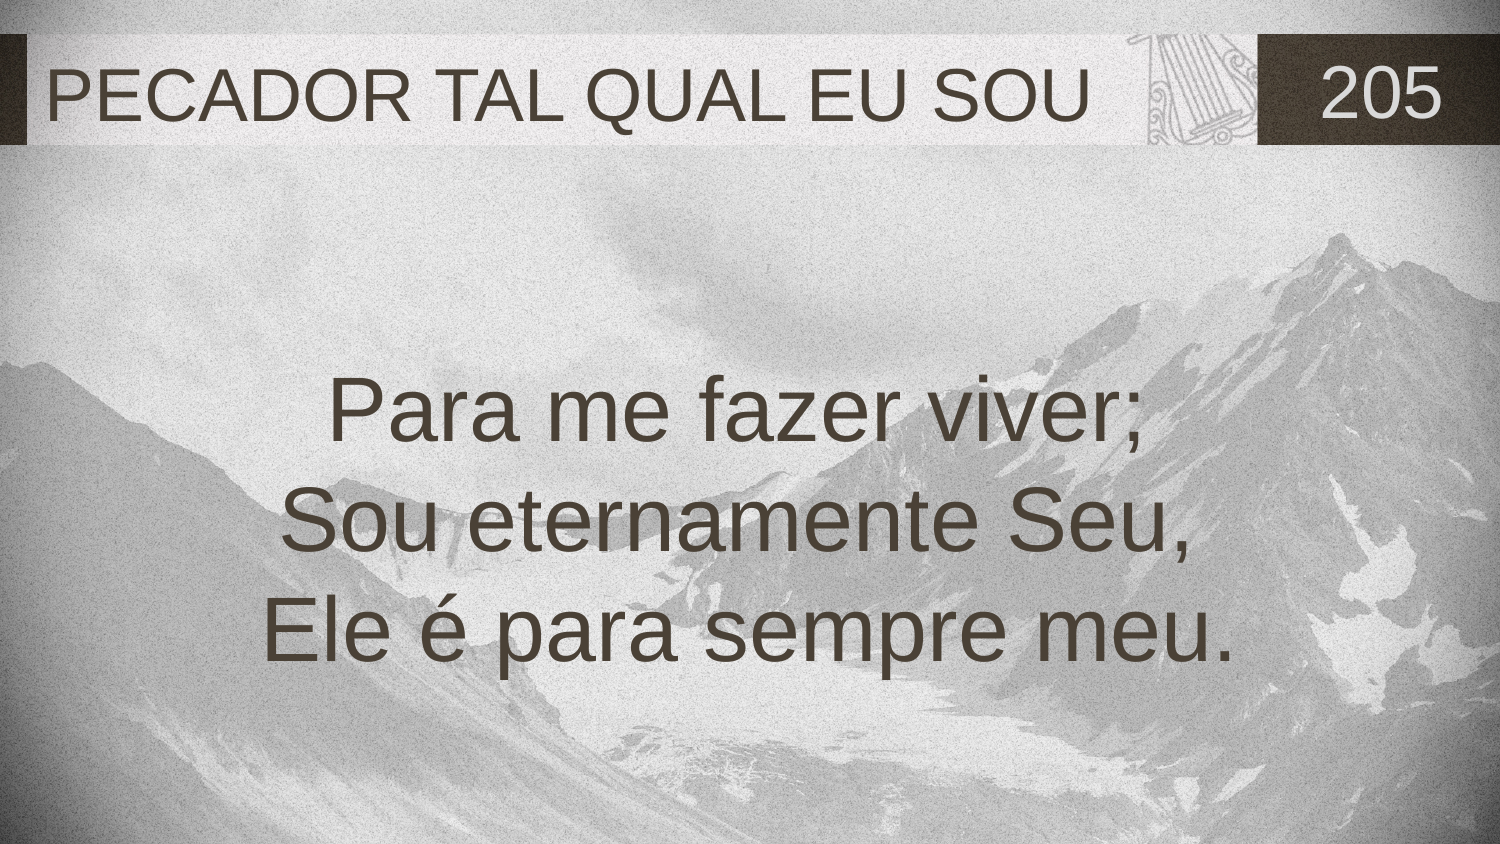

# PECADOR TAL QUAL EU SOU
205
Para me fazer viver;
Sou eternamente Seu,
Ele é para sempre meu.